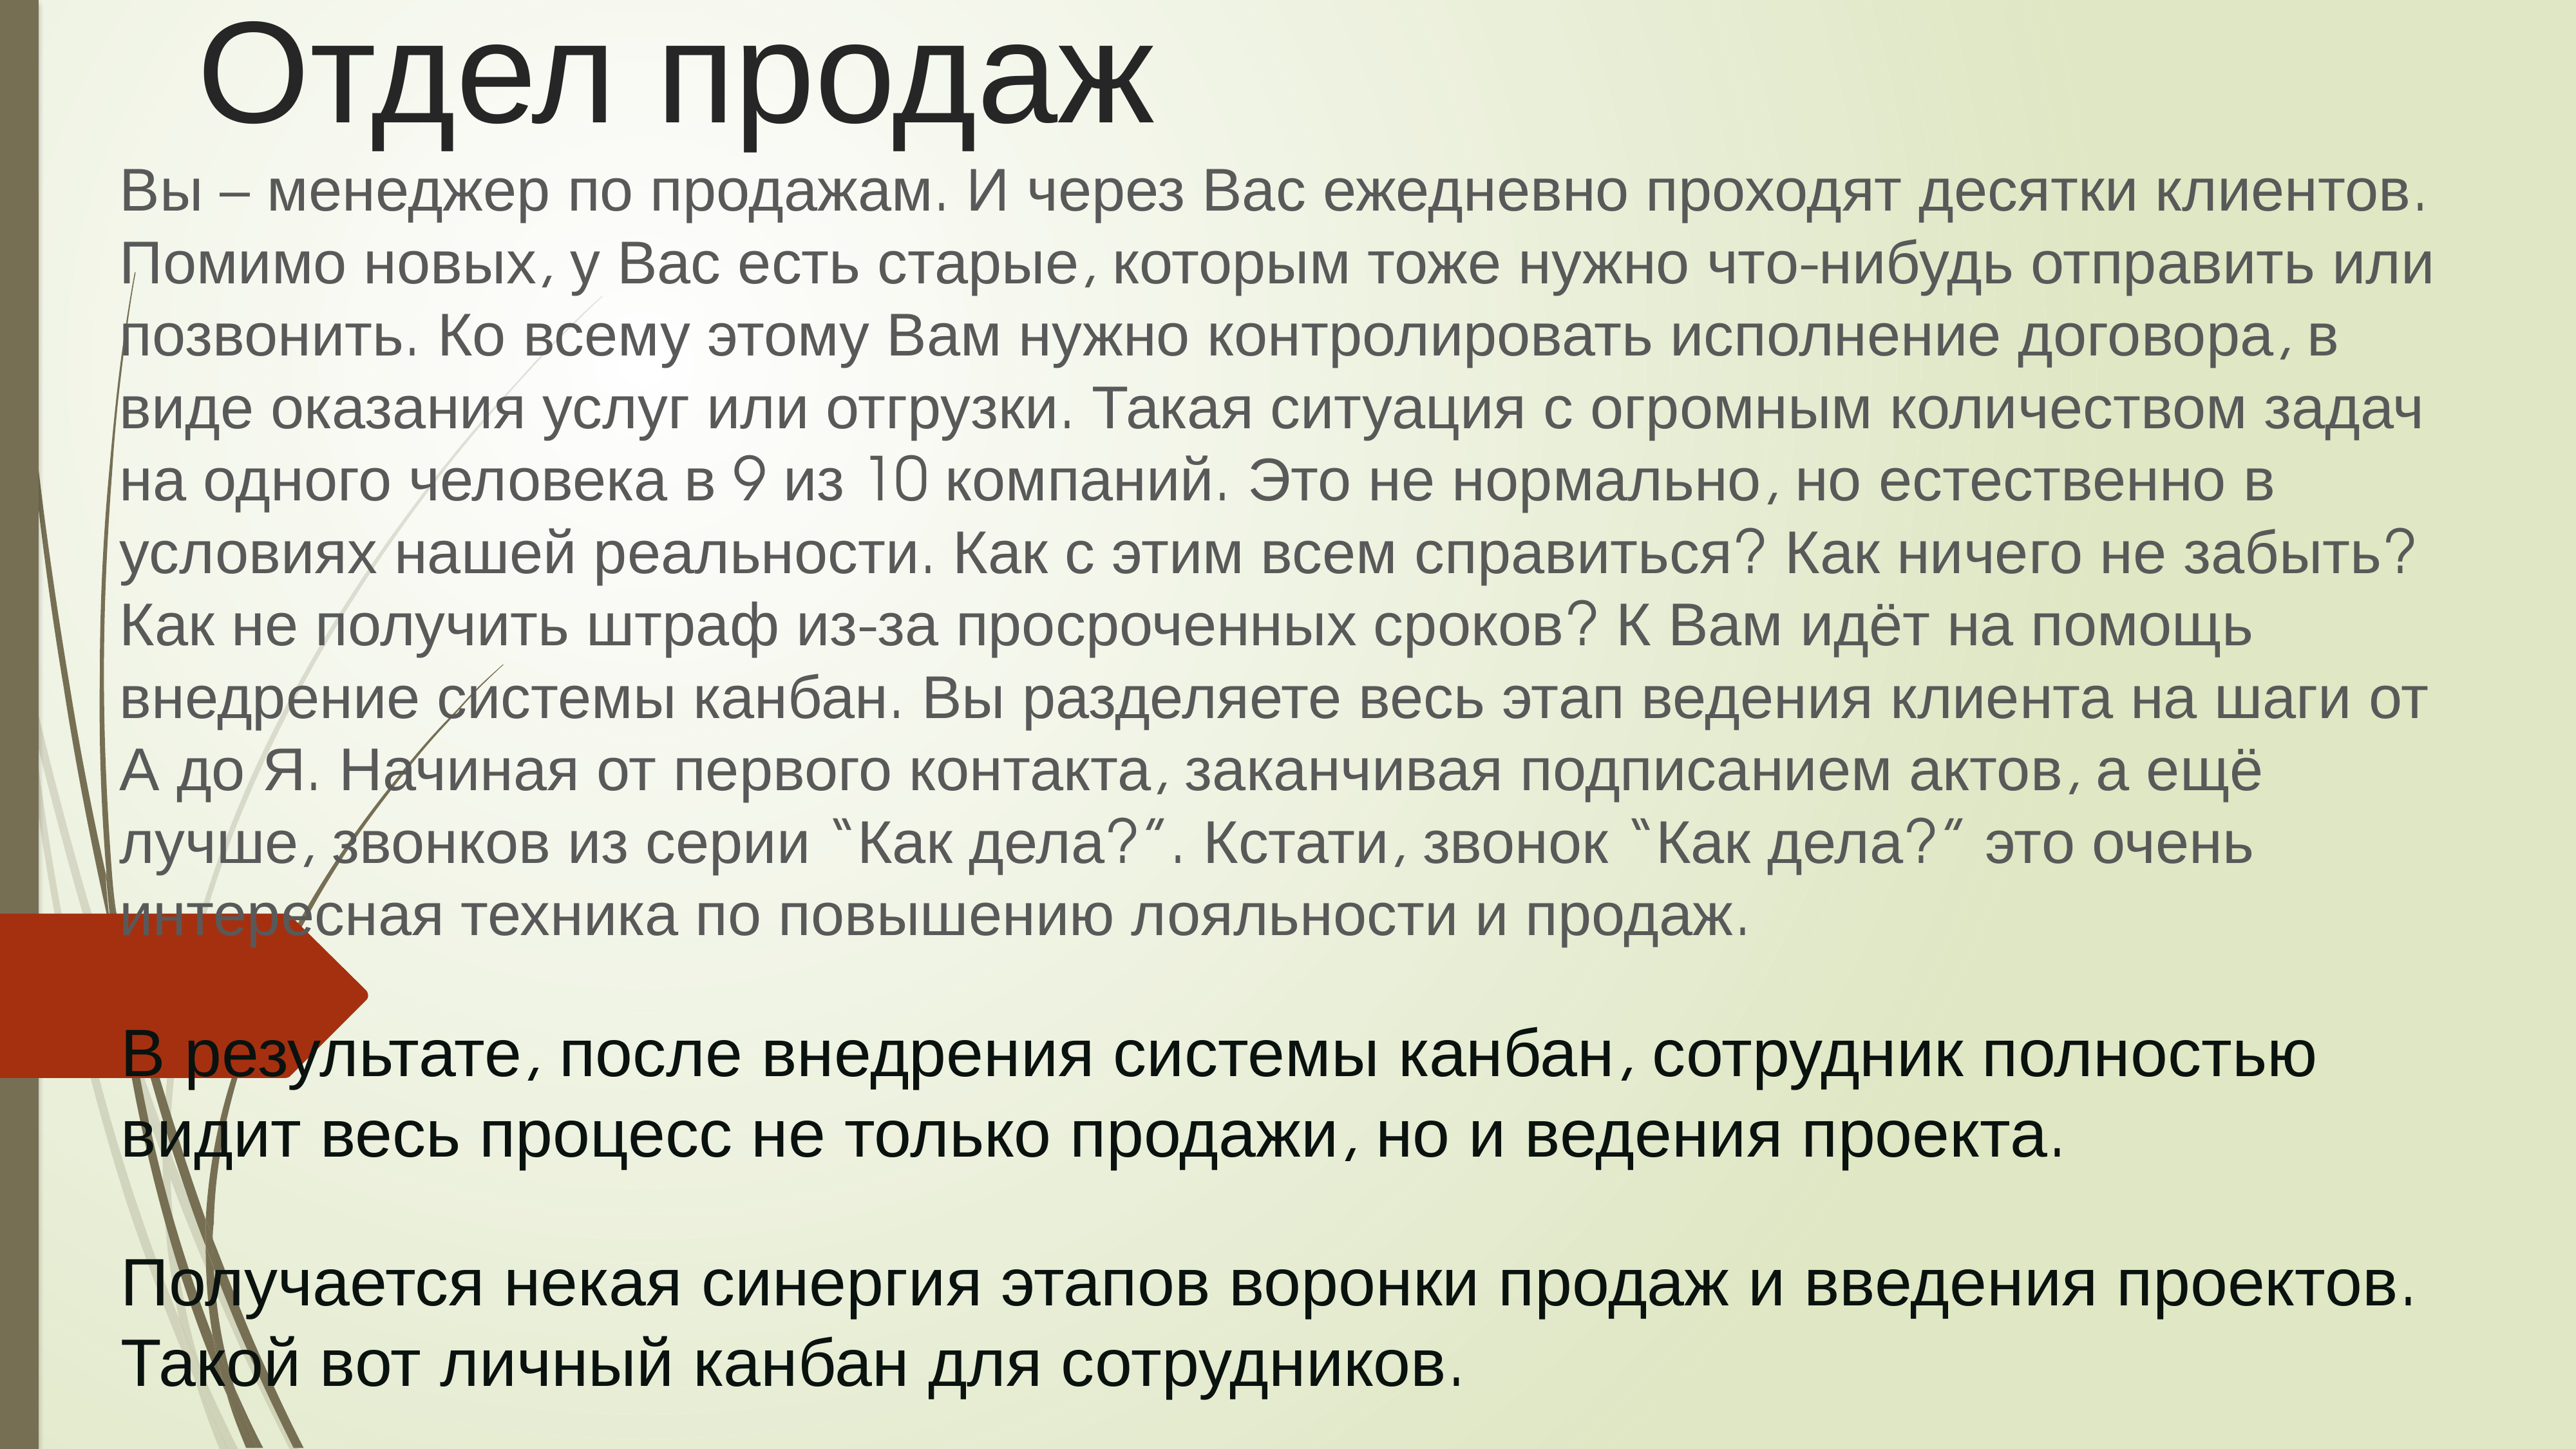

# Отдел продаж
Вы – менеджер по продажам. И через Вас ежедневно проходят десятки клиентов. Помимо новых, у Вас есть старые, которым тоже нужно что-нибудь отправить или позвонить. Ко всему этому Вам нужно контролировать исполнение договора, в виде оказания услуг или отгрузки. Такая ситуация с огромным количеством задач на одного человека в 9 из 10 компаний. Это не нормально, но естественно в условиях нашей реальности. Как с этим всем справиться? Как ничего не забыть? Как не получить штраф из-за просроченных сроков? К Вам идёт на помощь внедрение системы канбан. Вы разделяете весь этап ведения клиента на шаги от А до Я. Начиная от первого контакта, заканчивая подписанием актов, а ещё лучше, звонков из серии “Как дела?”. Кстати, звонок “Как дела?” это очень интересная техника по повышению лояльности и продаж.
В результате, после внедрения системы канбан, сотрудник полностью видит весь процесс не только продажи, но и ведения проекта.
Получается некая синергия этапов воронки продаж и введения проектов. Такой вот личный канбан для сотрудников.